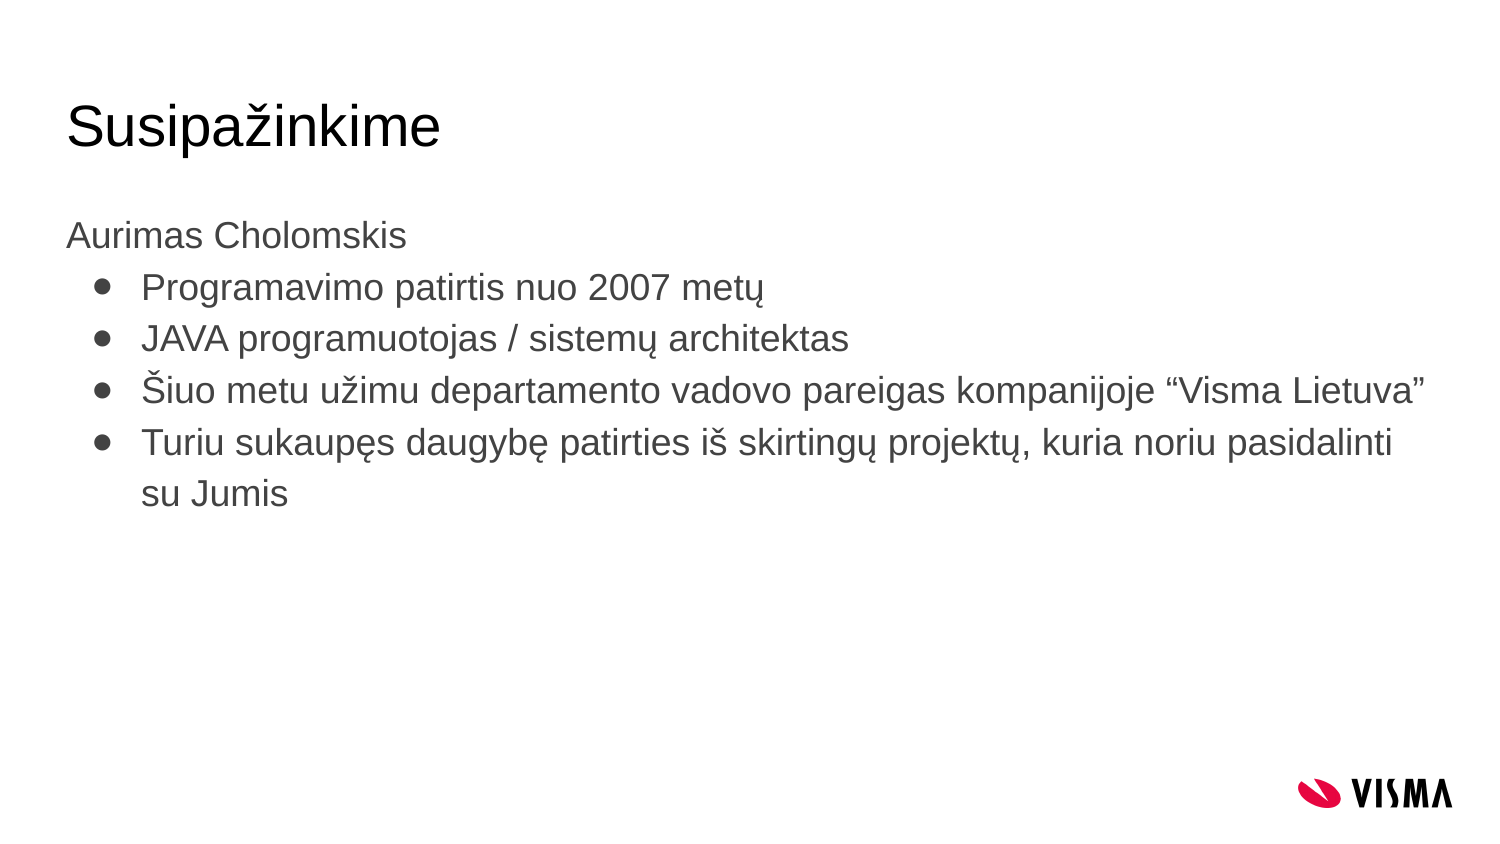

# Susipažinkime
Aurimas Cholomskis
Programavimo patirtis nuo 2007 metų
JAVA programuotojas / sistemų architektas
Šiuo metu užimu departamento vadovo pareigas kompanijoje “Visma Lietuva”
Turiu sukaupęs daugybę patirties iš skirtingų projektų, kuria noriu pasidalinti su Jumis